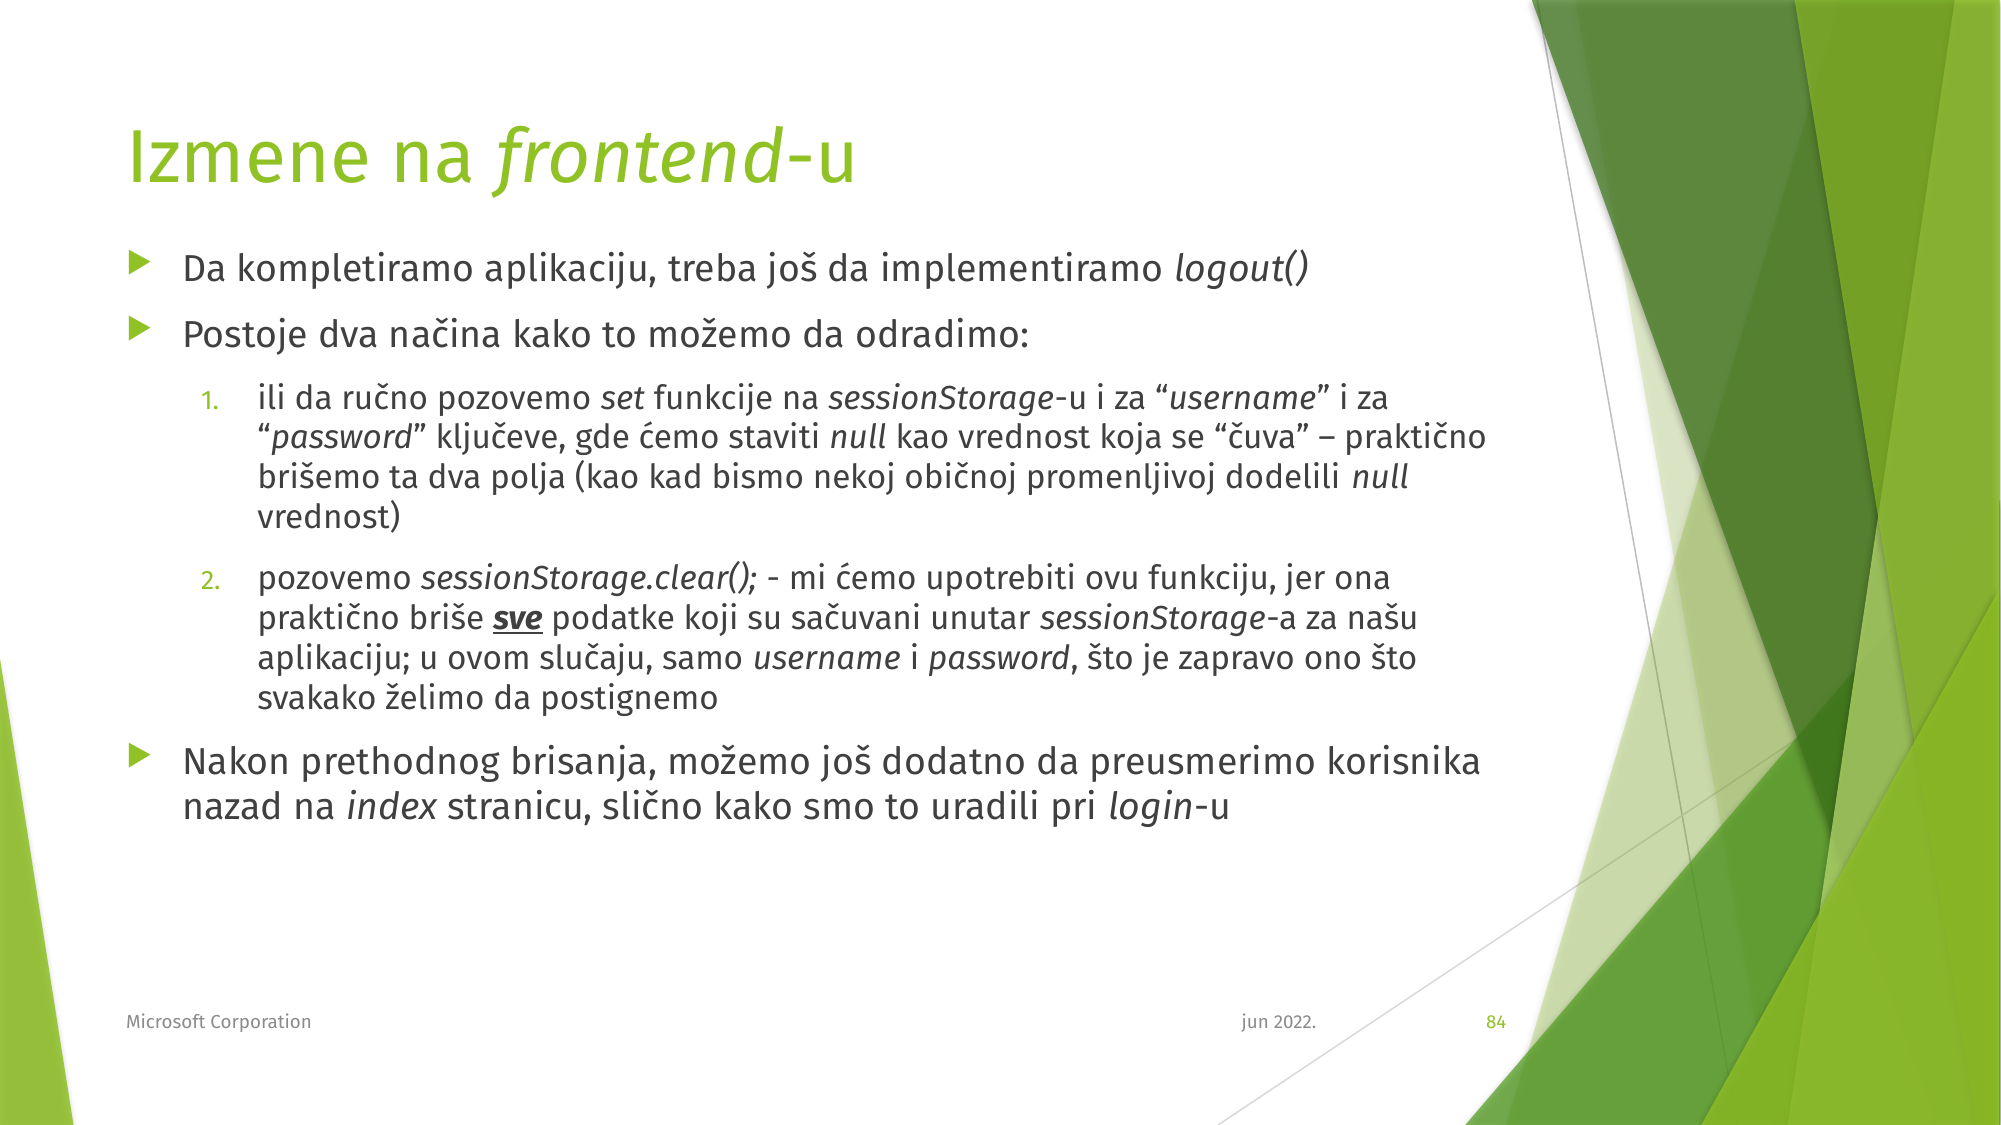

# Izmene na frontend-u
Da kompletiramo aplikaciju, treba još da implementiramo logout()
Postoje dva načina kako to možemo da odradimo:
ili da ručno pozovemo set funkcije na sessionStorage-u i za “username” i za “password” ključeve, gde ćemo staviti null kao vrednost koja se “čuva” – praktično brišemo ta dva polja (kao kad bismo nekoj običnoj promenljivoj dodelili null vrednost)
pozovemo sessionStorage.clear(); - mi ćemo upotrebiti ovu funkciju, jer ona praktično briše sve podatke koji su sačuvani unutar sessionStorage-a za našu aplikaciju; u ovom slučaju, samo username i password, što je zapravo ono što svakako želimo da postignemo
Nakon prethodnog brisanja, možemo još dodatno da preusmerimo korisnika nazad na index stranicu, slično kako smo to uradili pri login-u
Microsoft Corporation
jun 2022.
84